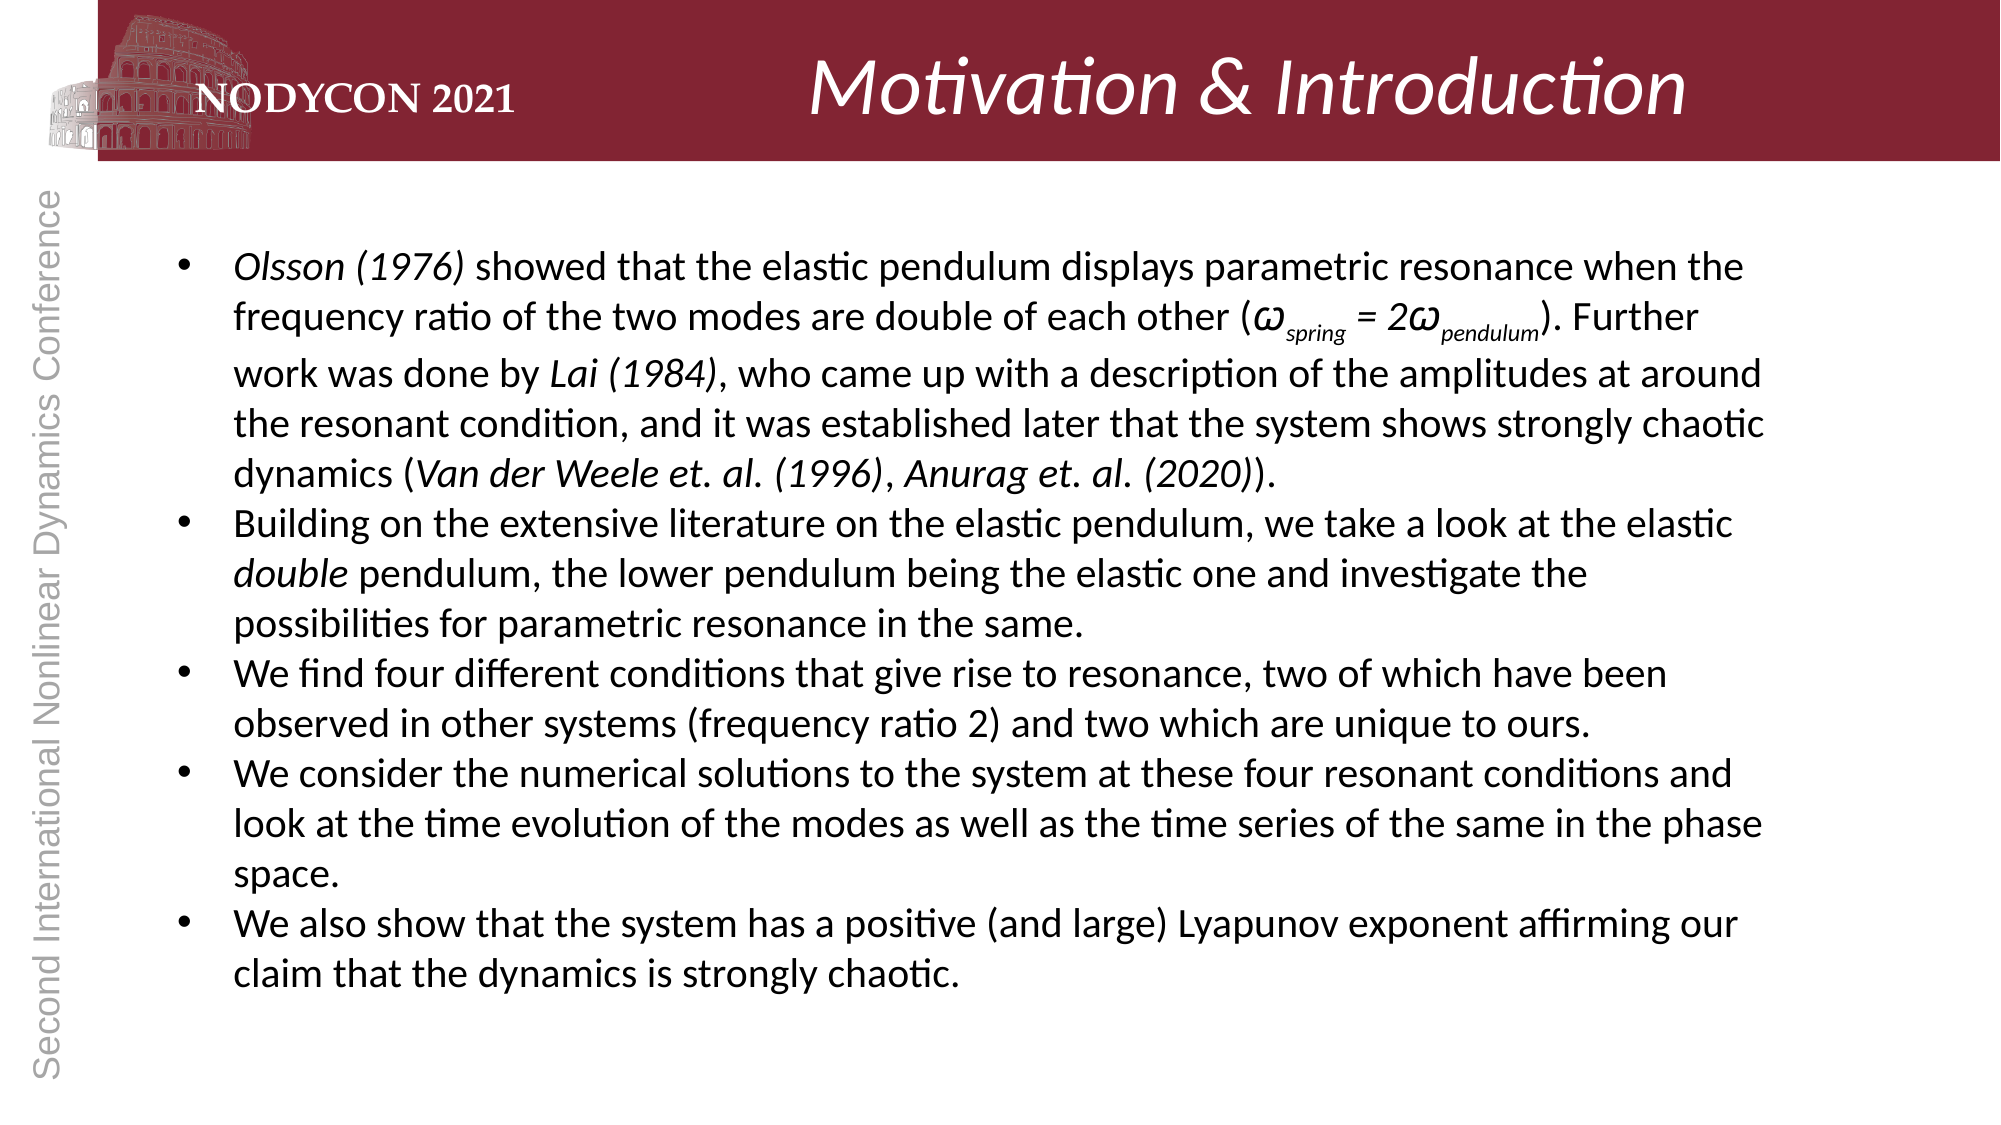

# Motivation & Introduction
Olsson (1976) showed that the elastic pendulum displays parametric resonance when the frequency ratio of the two modes are double of each other (ꞷspring = 2ꞷpendulum). Further work was done by Lai (1984), who came up with a description of the amplitudes at around the resonant condition, and it was established later that the system shows strongly chaotic dynamics (Van der Weele et. al. (1996), Anurag et. al. (2020)).
Building on the extensive literature on the elastic pendulum, we take a look at the elastic double pendulum, the lower pendulum being the elastic one and investigate the possibilities for parametric resonance in the same.
We find four different conditions that give rise to resonance, two of which have been observed in other systems (frequency ratio 2) and two which are unique to ours.
We consider the numerical solutions to the system at these four resonant conditions and look at the time evolution of the modes as well as the time series of the same in the phase space.
We also show that the system has a positive (and large) Lyapunov exponent affirming our claim that the dynamics is strongly chaotic.